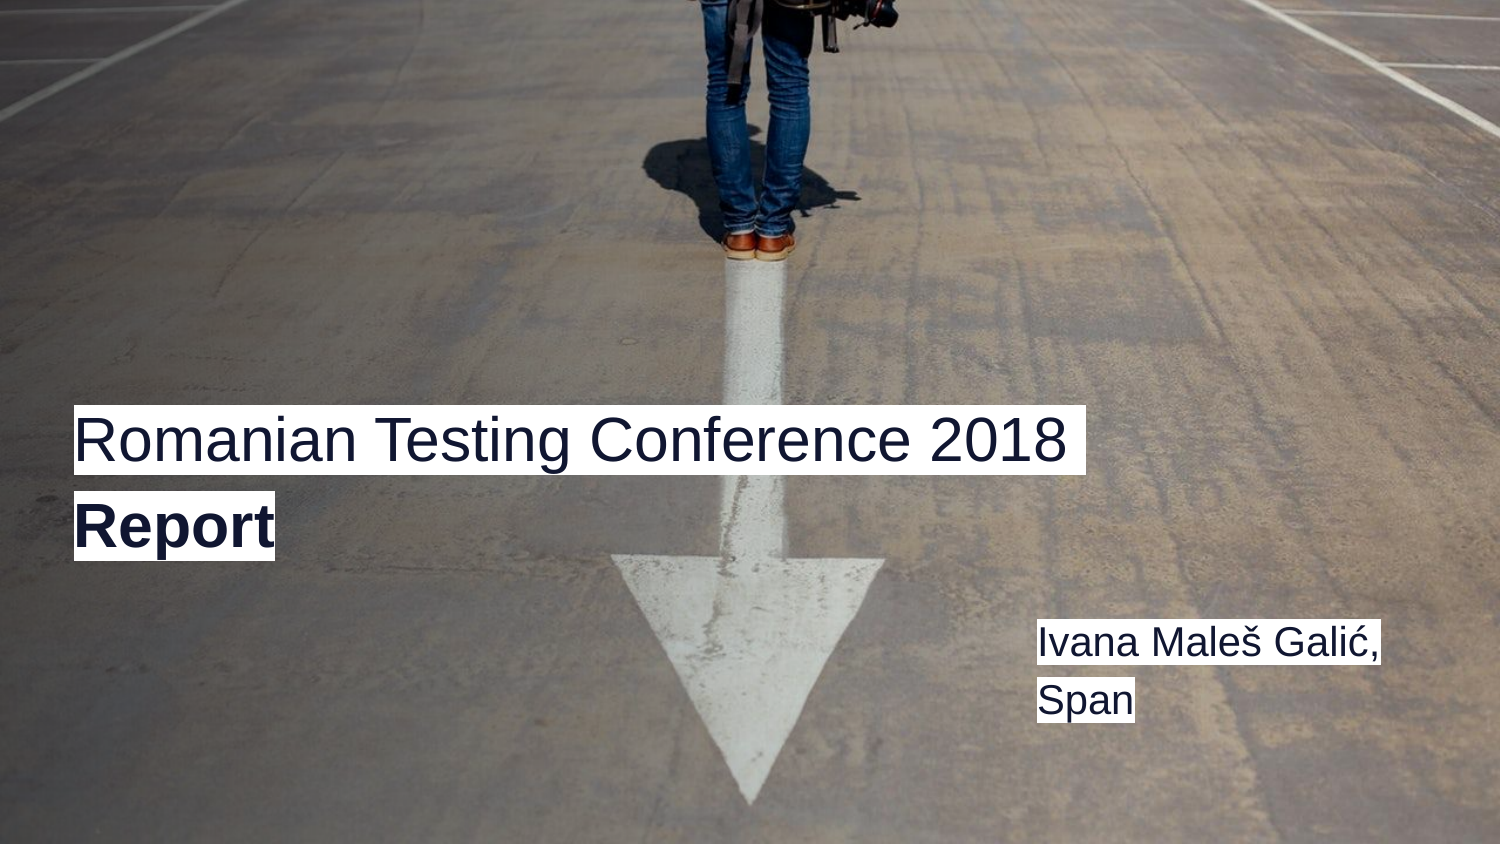

# Romanian Testing Conference 2018 Report
Ivana Maleš Galić, Span